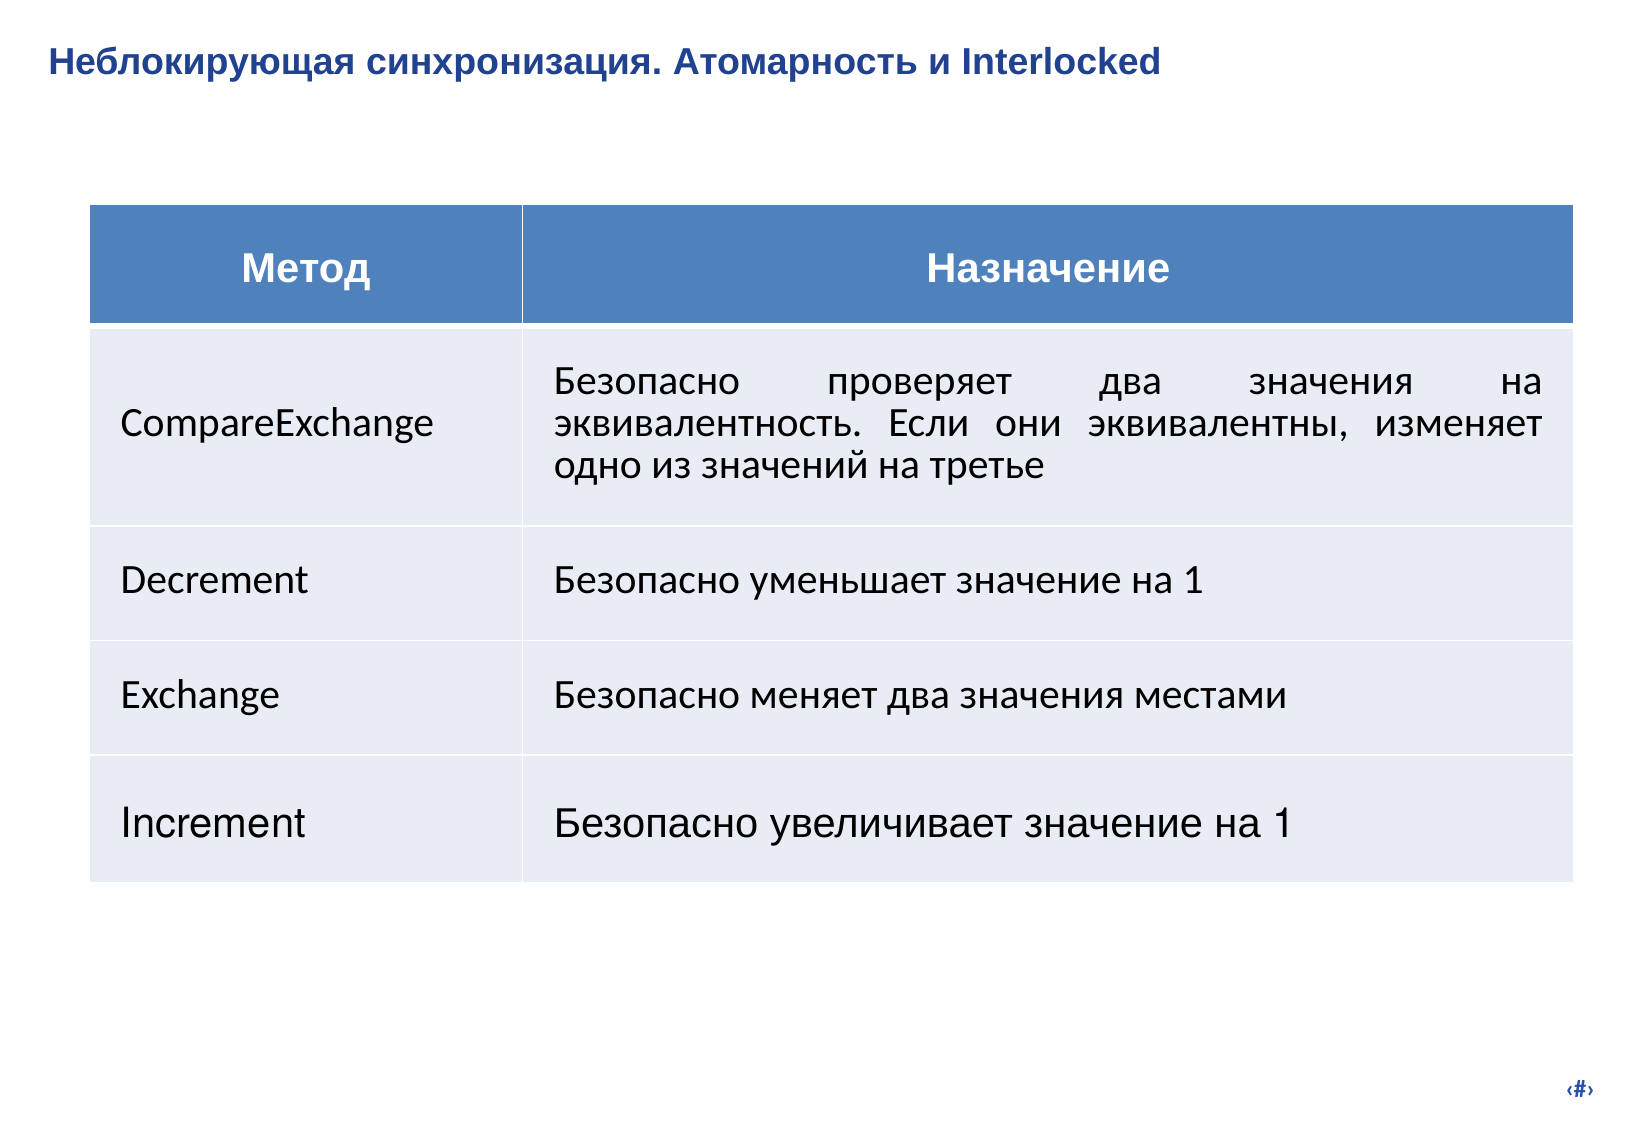

# Неблокирующая синхронизация. Атомарность и Interlocked
| Метод | Назначение |
| --- | --- |
| CompareExchange | Безопасно проверяет два значения на эквивалентность. Если они эквивалентны, изменяет одно из значений на третье |
| Decrement | Безопасно уменьшает значение на 1 |
| Exchange | Безопасно меняет два значения местами |
| Increment | Безопасно увеличивает значение на 1 |